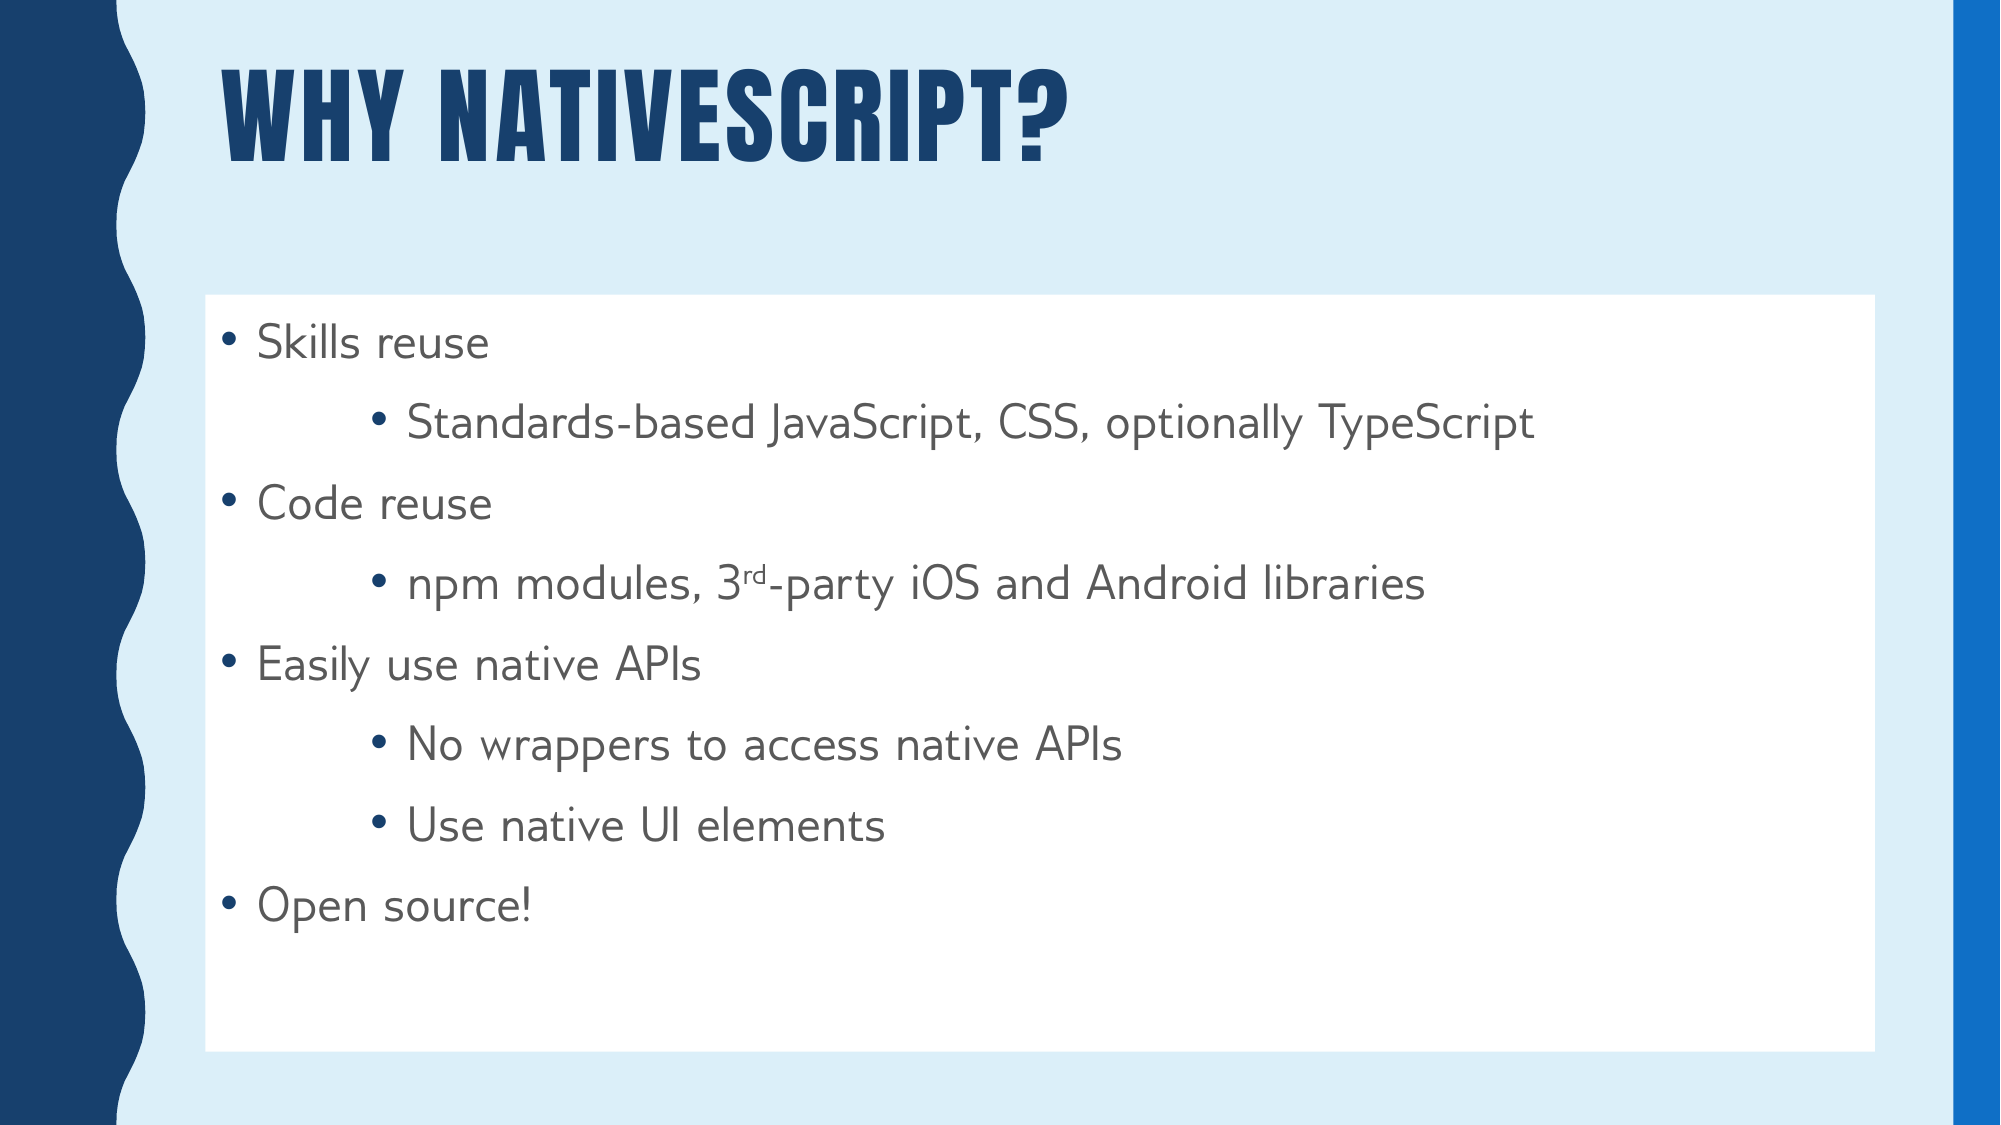

# Why Nativescript?
Skills reuse
Standards-based JavaScript, CSS, optionally TypeScript
Code reuse
npm modules, 3rd-party iOS and Android libraries
Easily use native APIs
No wrappers to access native APIs
Use native UI elements
Open source!